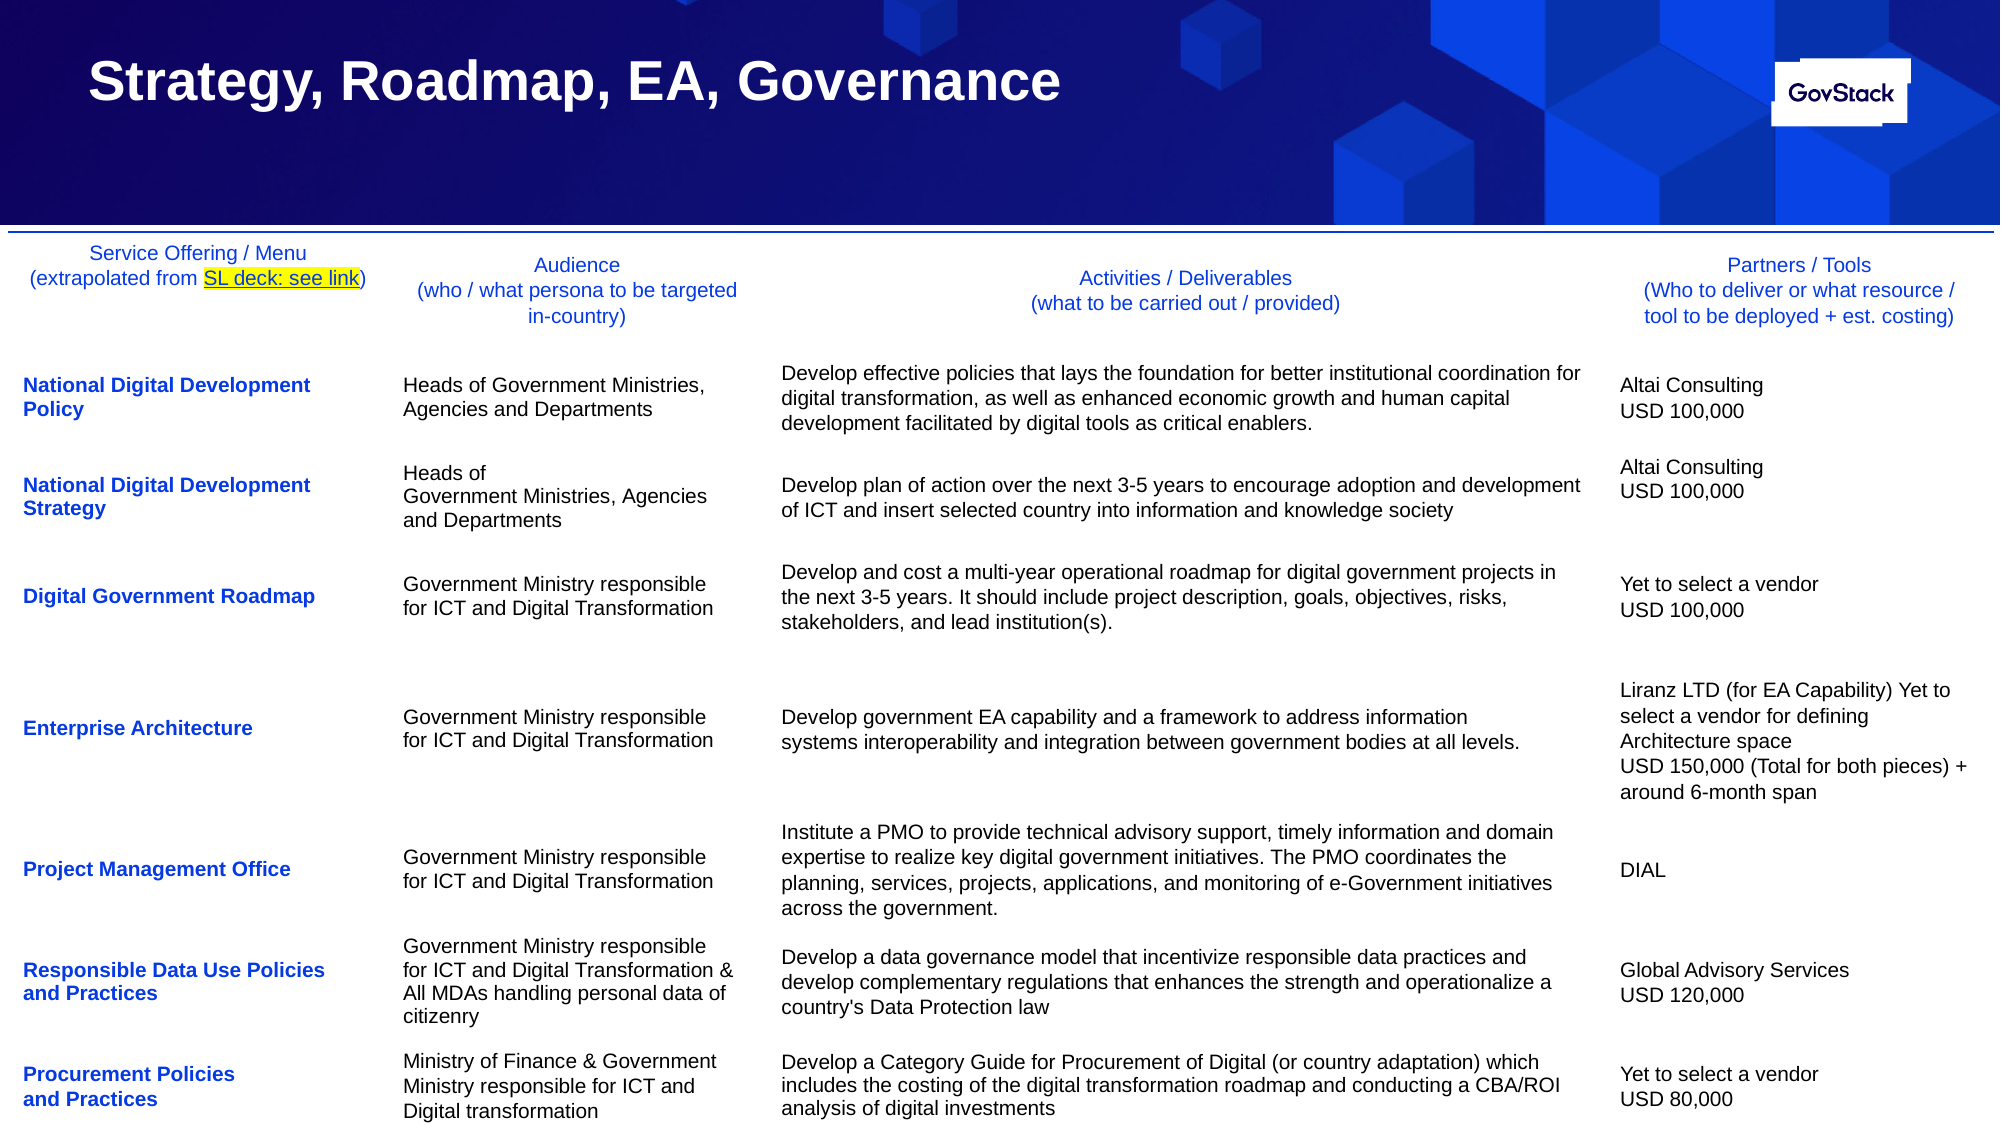

# Strategy, Roadmap, EA, Governance
| Service Offering / Menu (extrapolated from SL deck: see link) | Audience (who / what persona to be targeted in-country) | Activities / Deliverables (what to be carried out / provided) | Partners / Tools (Who to deliver or what resource / tool to be deployed + est. costing) |
| --- | --- | --- | --- |
| National Digital Development Policy | Heads of Government Ministries, Agencies and Departments | Develop effective policies that lays the foundation for better institutional coordination for digital transformation, as well as enhanced economic growth and human capital development facilitated by digital tools as critical enablers. | Altai Consulting USD 100,000 |
| National Digital Development Strategy | Heads of Government Ministries, Agencies and Departments | Develop plan of action over the next 3-5 years to encourage adoption and development of ICT and insert selected country into information and knowledge society | Altai Consulting USD 100,000 |
| Digital Government Roadmap | Government Ministry responsible for ICT and Digital Transformation | Develop and cost a multi-year operational roadmap for digital government projects in the next 3-5 years. It should include project description, goals, objectives, risks, stakeholders, and lead institution(s). | Yet to select a vendor USD 100,000 |
| Enterprise Architecture | Government Ministry responsible for ICT and Digital Transformation | Develop government EA capability and a framework to address information systems interoperability and integration between government bodies at all levels. | Liranz LTD (for EA Capability) Yet to select a vendor for defining Architecture space USD 150,000 (Total for both pieces) + around 6-month span |
| Project Management Office | Government Ministry responsible for ICT and Digital Transformation | Institute a PMO to provide technical advisory support, timely information and domain expertise to realize key digital government initiatives. The PMO coordinates the planning, services, projects, applications, and monitoring of e-Government initiatives across the government. | DIAL |
| Responsible Data Use Policies and Practices | Government Ministry responsible for ICT and Digital Transformation & All MDAs handling personal data of citizenry | Develop a data governance model that incentivize responsible data practices and develop complementary regulations that enhances the strength and operationalize a country's Data Protection law | Global Advisory Services USD 120,000 |
| Procurement Policies and Practices | Ministry of Finance & Government Ministry responsible for ICT and Digital transformation | Develop a Category Guide for Procurement of Digital (or country adaptation) which includes the costing of the digital transformation roadmap and conducting a CBA/ROI analysis of digital investments | Yet to select a vendor USD 80,000 |
14